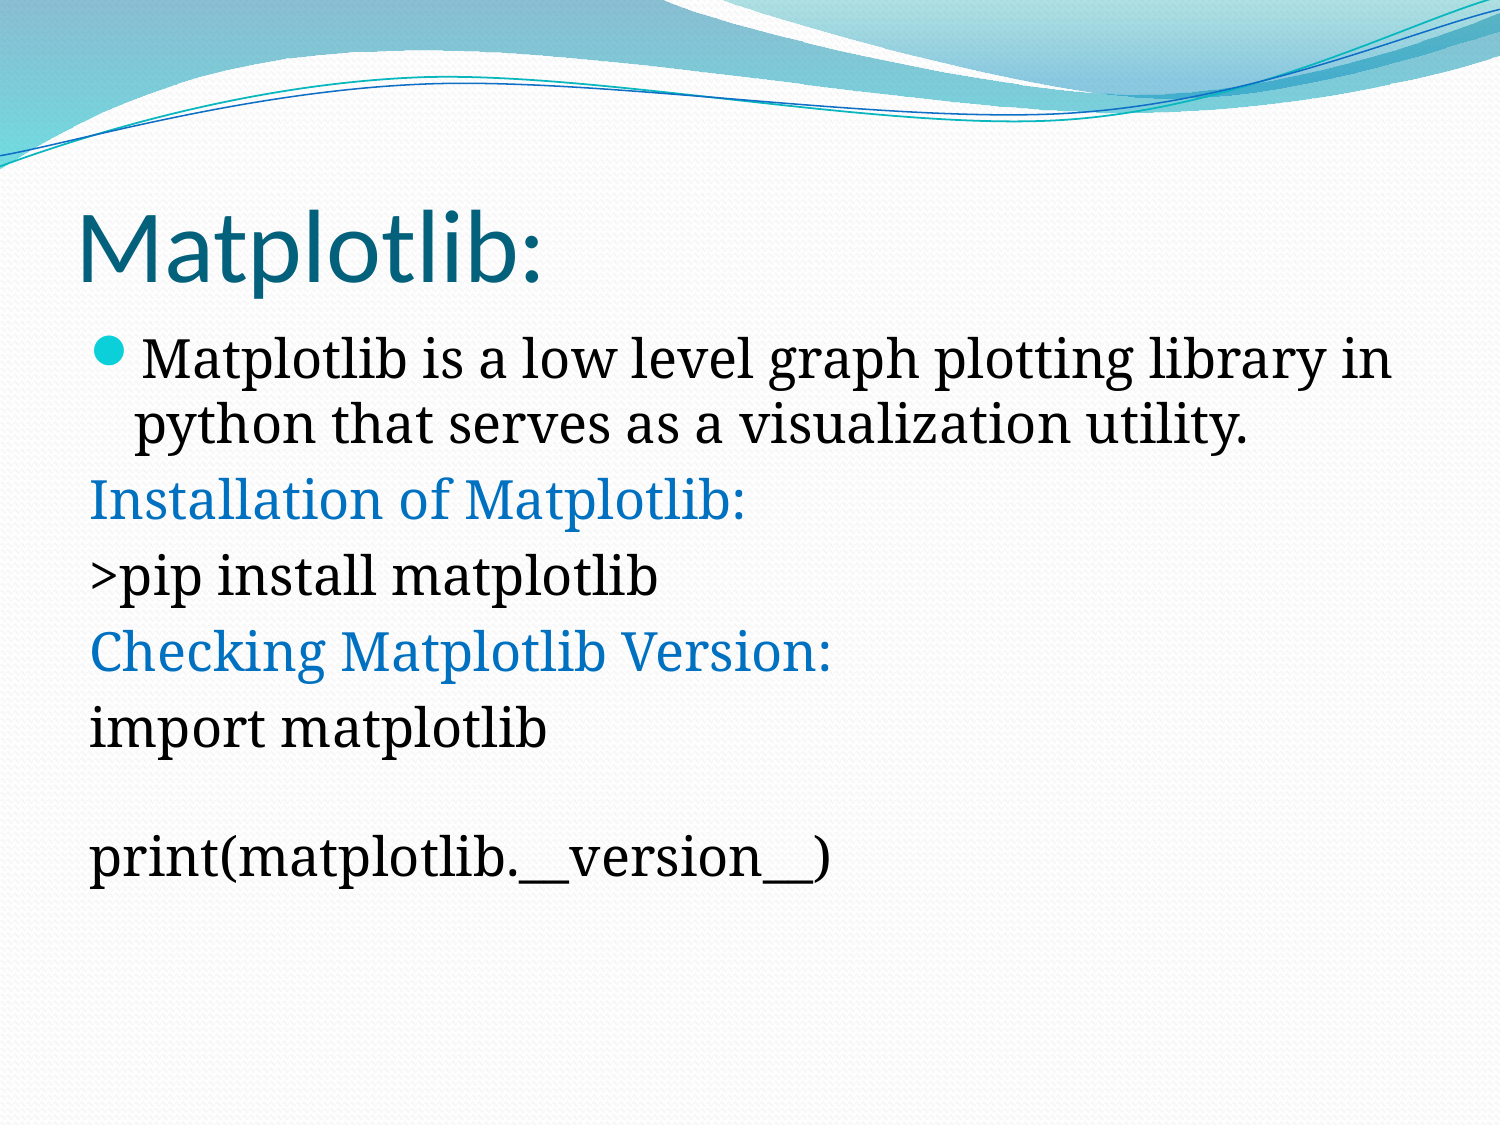

# Matplotlib:
Matplotlib is a low level graph plotting library in python that serves as a visualization utility.
Installation of Matplotlib:
>pip install matplotlib
Checking Matplotlib Version:
import matplotlib
print(matplotlib.__version__)